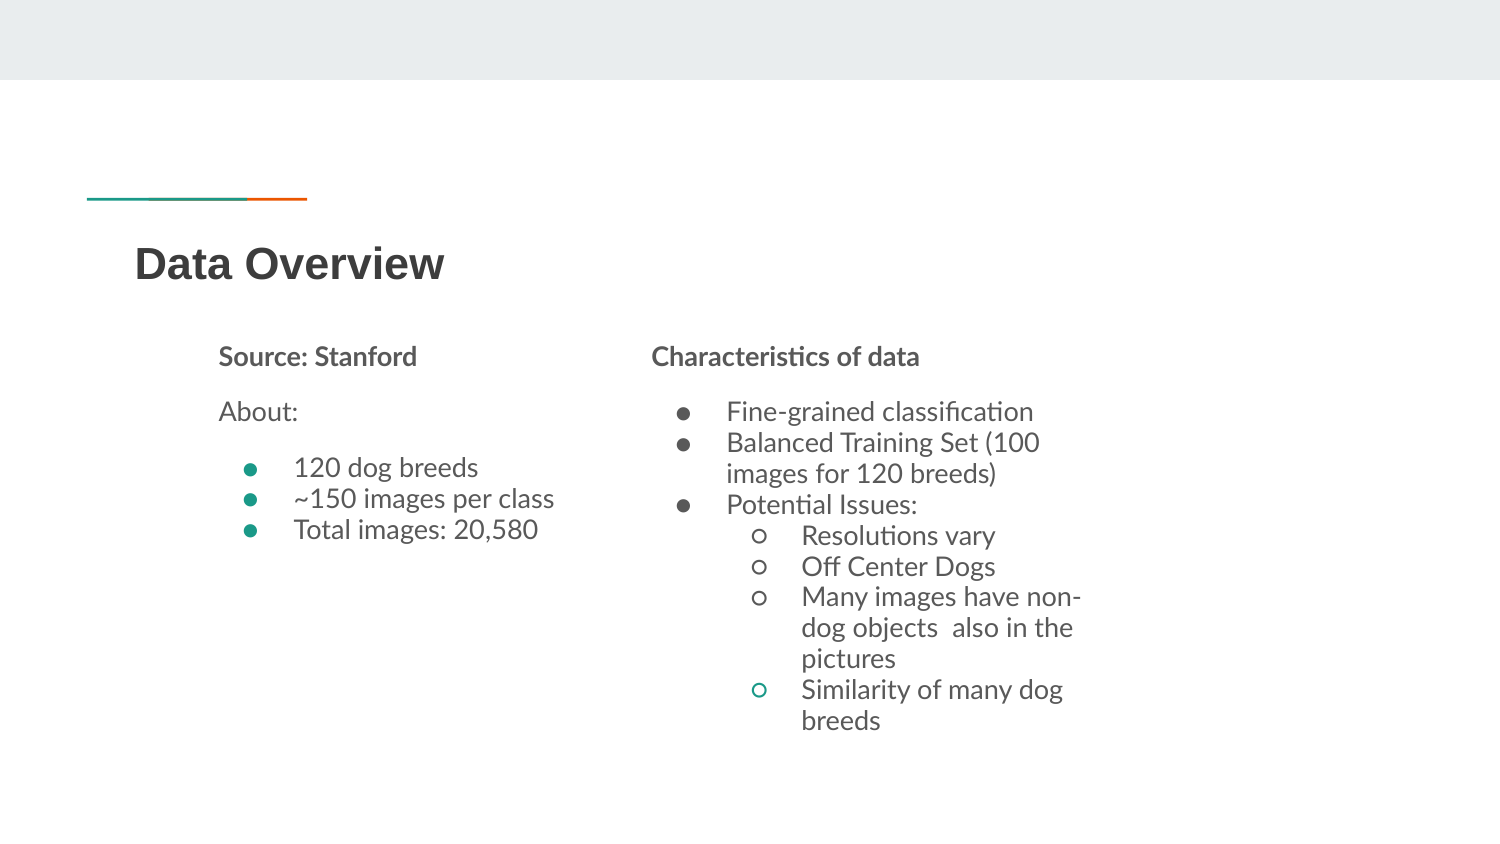

# Data Overview
Source: Stanford
About:
120 dog breeds
~150 images per class
Total images: 20,580

Characteristics of data
Fine-grained classification
Balanced Training Set (100 images for 120 breeds)
Potential Issues:
Resolutions vary
Off Center Dogs
Many images have non-dog objects  also in the pictures
Similarity of many dog breeds